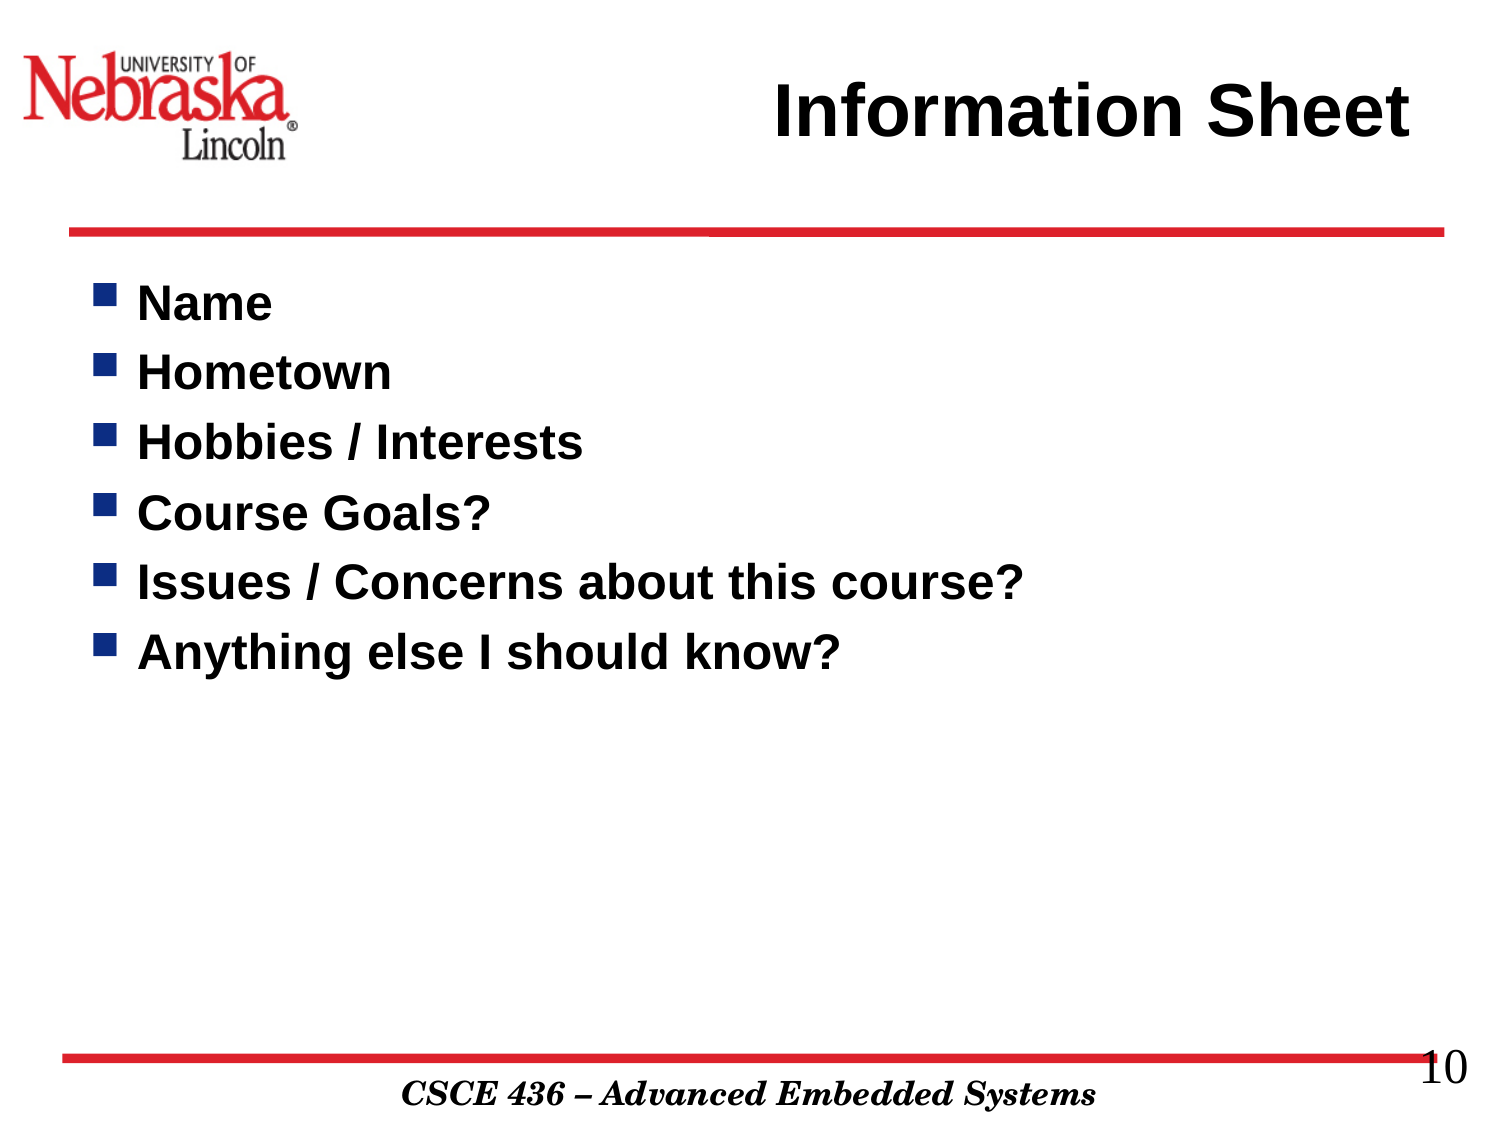

# Information Sheet
Name
Hometown
Hobbies / Interests
Course Goals?
Issues / Concerns about this course?
Anything else I should know?

10